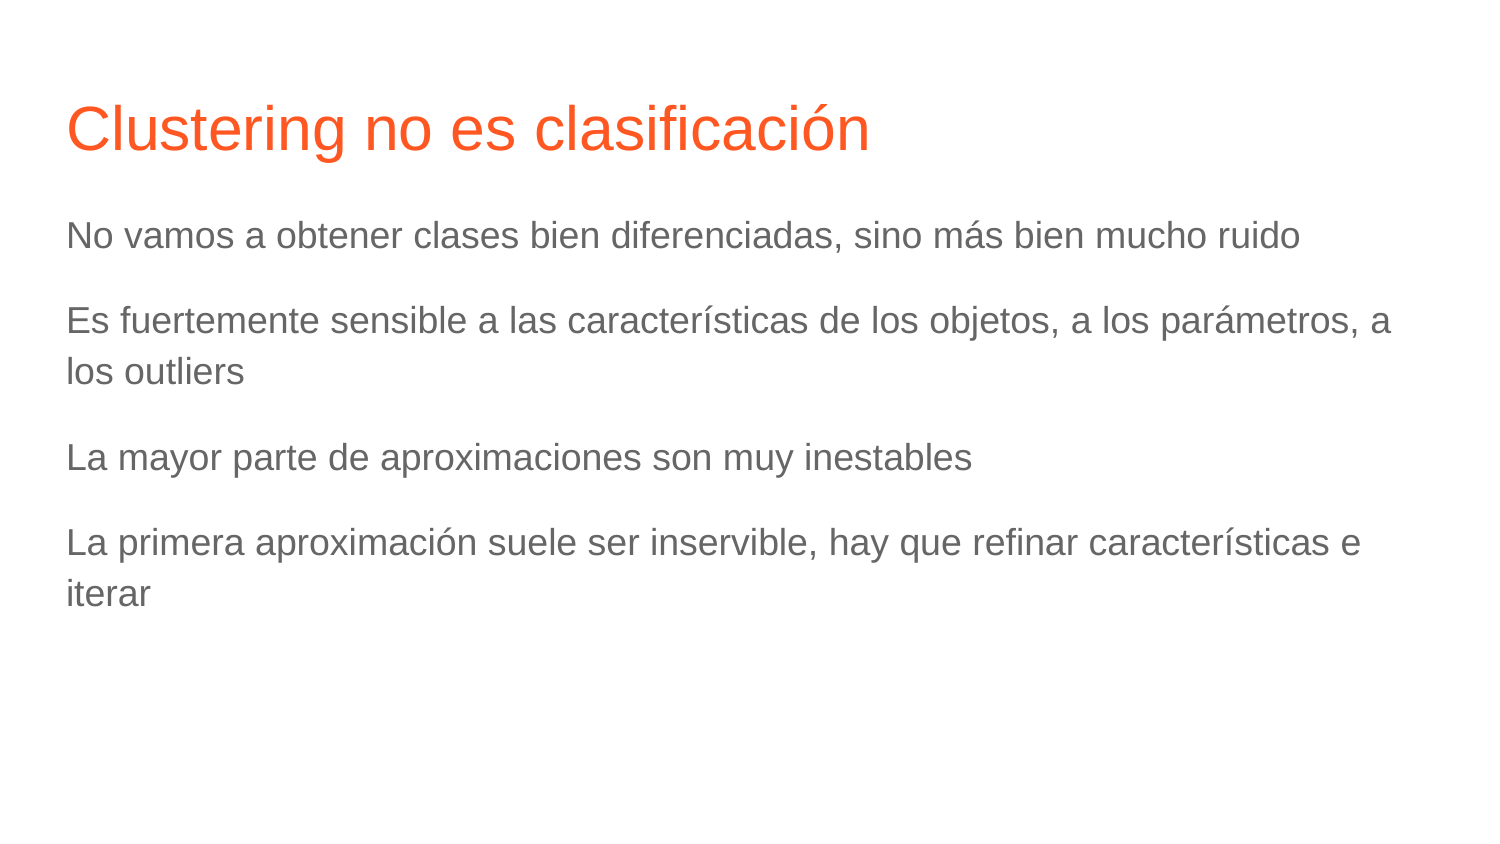

Clustering no es clasificación
No vamos a obtener clases bien diferenciadas, sino más bien mucho ruido
Es fuertemente sensible a las características de los objetos, a los parámetros, a los outliers
La mayor parte de aproximaciones son muy inestables
La primera aproximación suele ser inservible, hay que refinar características e iterar